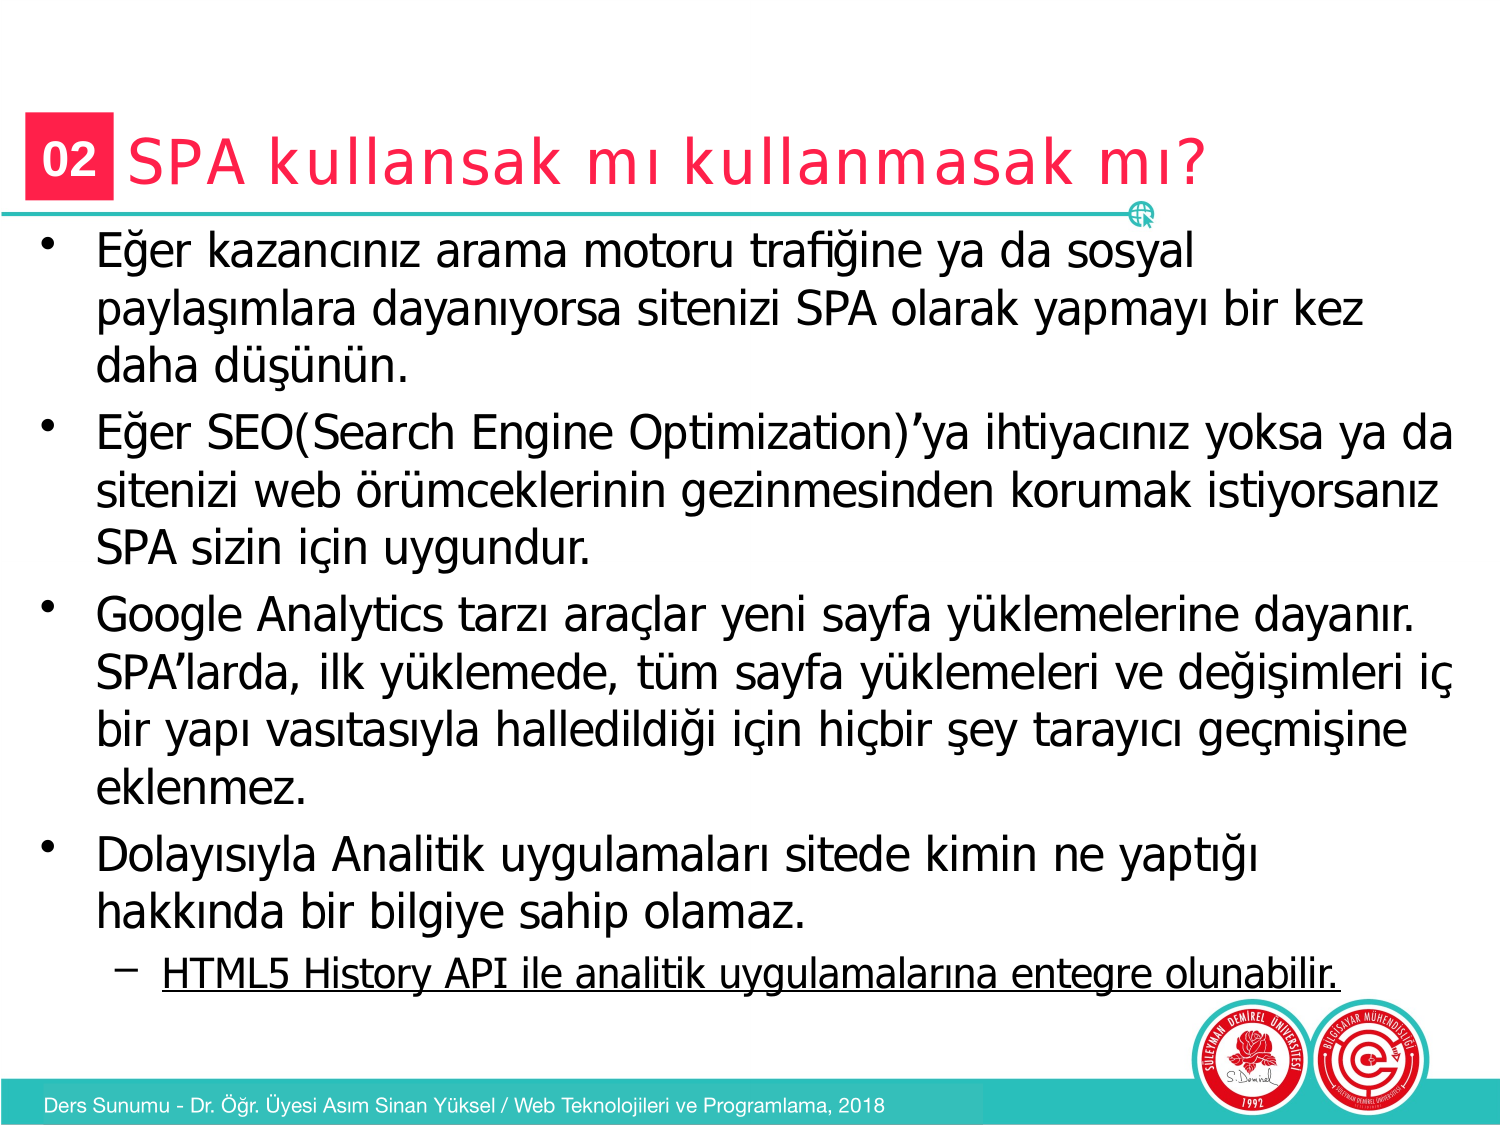

# SPA kullansak mı kullanmasak mı?
02
Eğer kazancınız arama motoru trafiğine ya da sosyal paylaşımlara dayanıyorsa sitenizi SPA olarak yapmayı bir kez daha düşünün.
Eğer SEO(Search Engine Optimization)’ya ihtiyacınız yoksa ya da sitenizi web örümceklerinin gezinmesinden korumak istiyorsanız SPA sizin için uygundur.
Google Analytics tarzı araçlar yeni sayfa yüklemelerine dayanır. SPA’larda, ilk yüklemede, tüm sayfa yüklemeleri ve değişimleri iç bir yapı vasıtasıyla halledildiği için hiçbir şey tarayıcı geçmişine eklenmez.
Dolayısıyla Analitik uygulamaları sitede kimin ne yaptığı hakkında bir bilgiye sahip olamaz.
HTML5 History API ile analitik uygulamalarına entegre olunabilir.